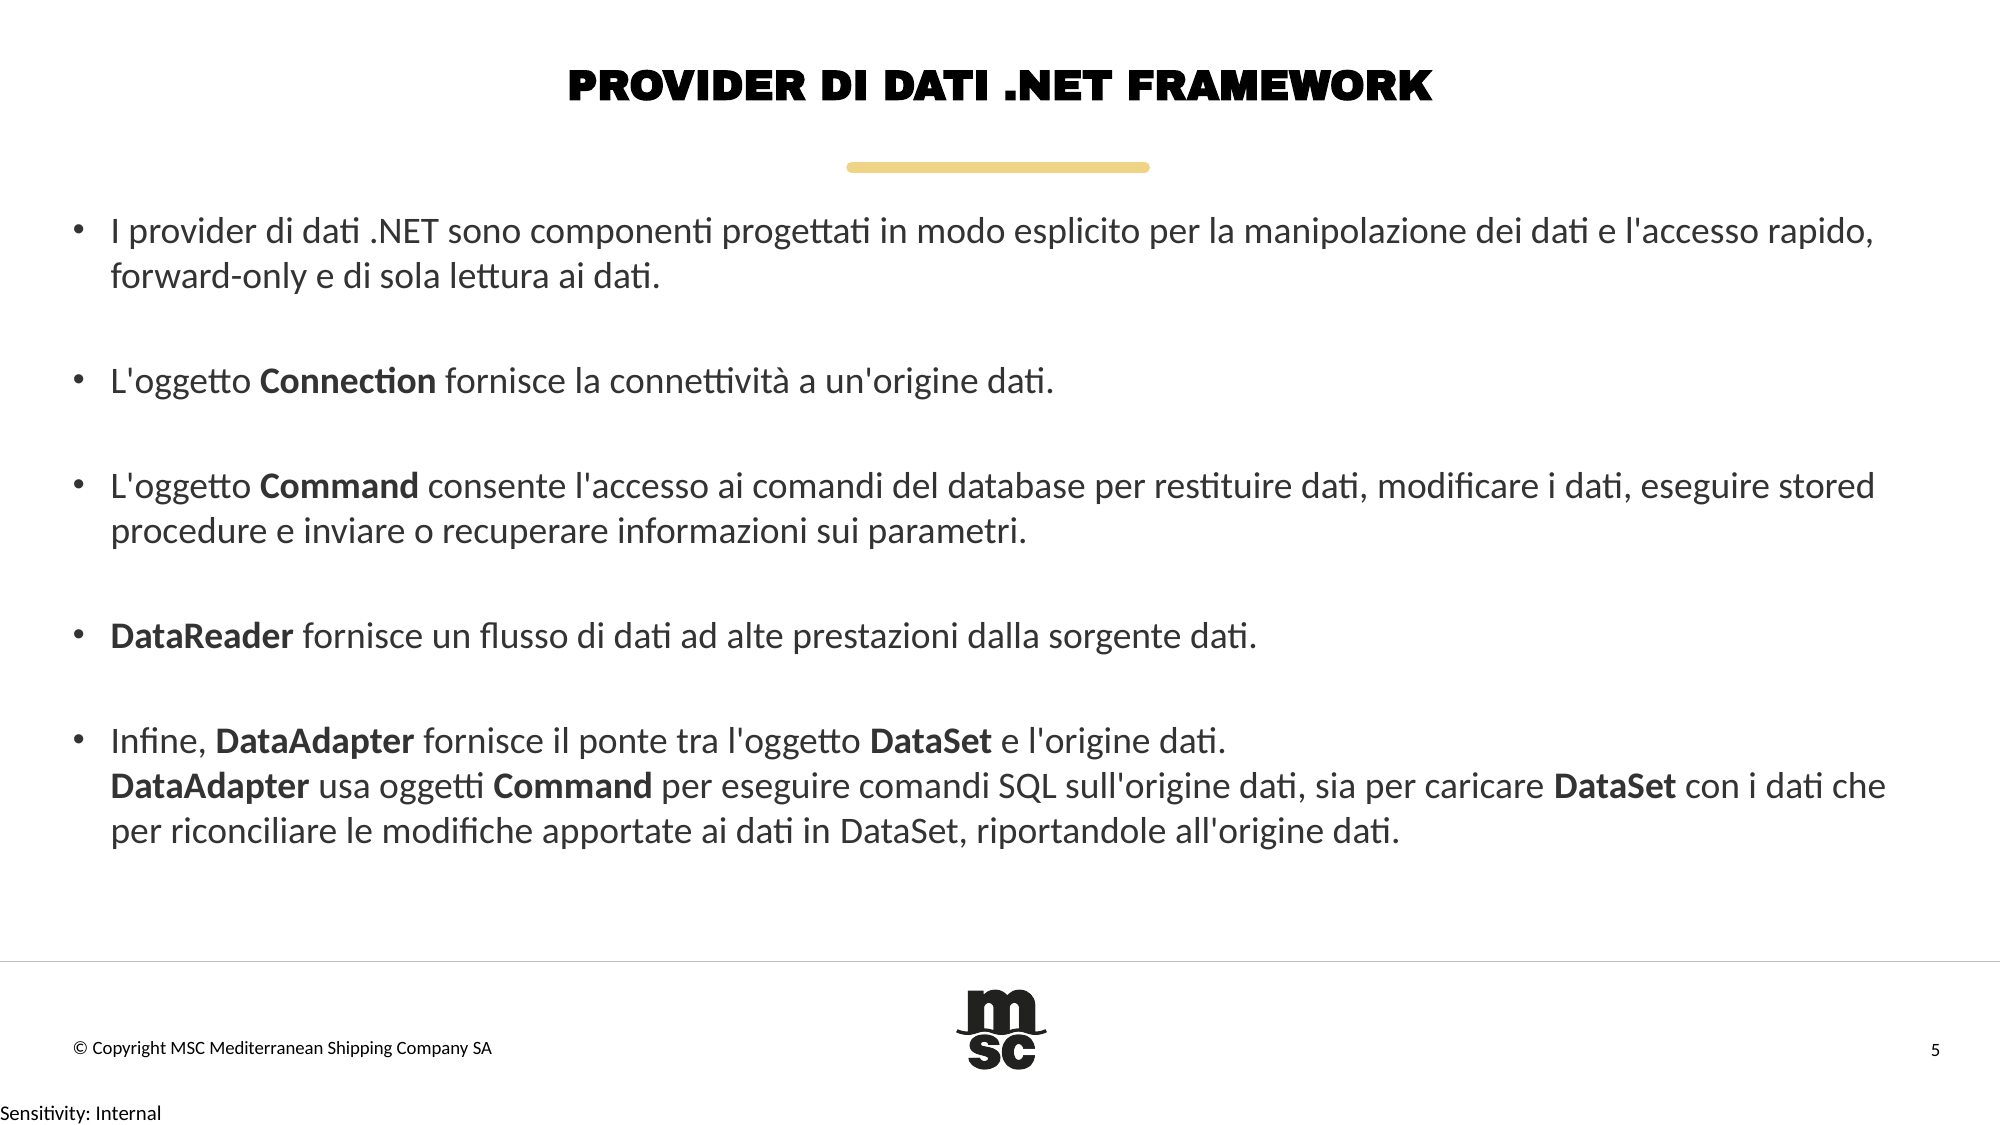

# Provider di dati .NET Framework
I provider di dati .NET sono componenti progettati in modo esplicito per la manipolazione dei dati e l'accesso rapido, forward-only e di sola lettura ai dati.

L'oggetto Connection fornisce la connettività a un'origine dati.

L'oggetto Command consente l'accesso ai comandi del database per restituire dati, modificare i dati, eseguire stored procedure e inviare o recuperare informazioni sui parametri.

DataReader fornisce un flusso di dati ad alte prestazioni dalla sorgente dati.

Infine, DataAdapter fornisce il ponte tra l'oggetto DataSet e l'origine dati.
DataAdapter usa oggetti Command per eseguire comandi SQL sull'origine dati, sia per caricare DataSet con i dati che per riconciliare le modifiche apportate ai dati in DataSet, riportandole all'origine dati.
© Copyright MSC Mediterranean Shipping Company SA

5